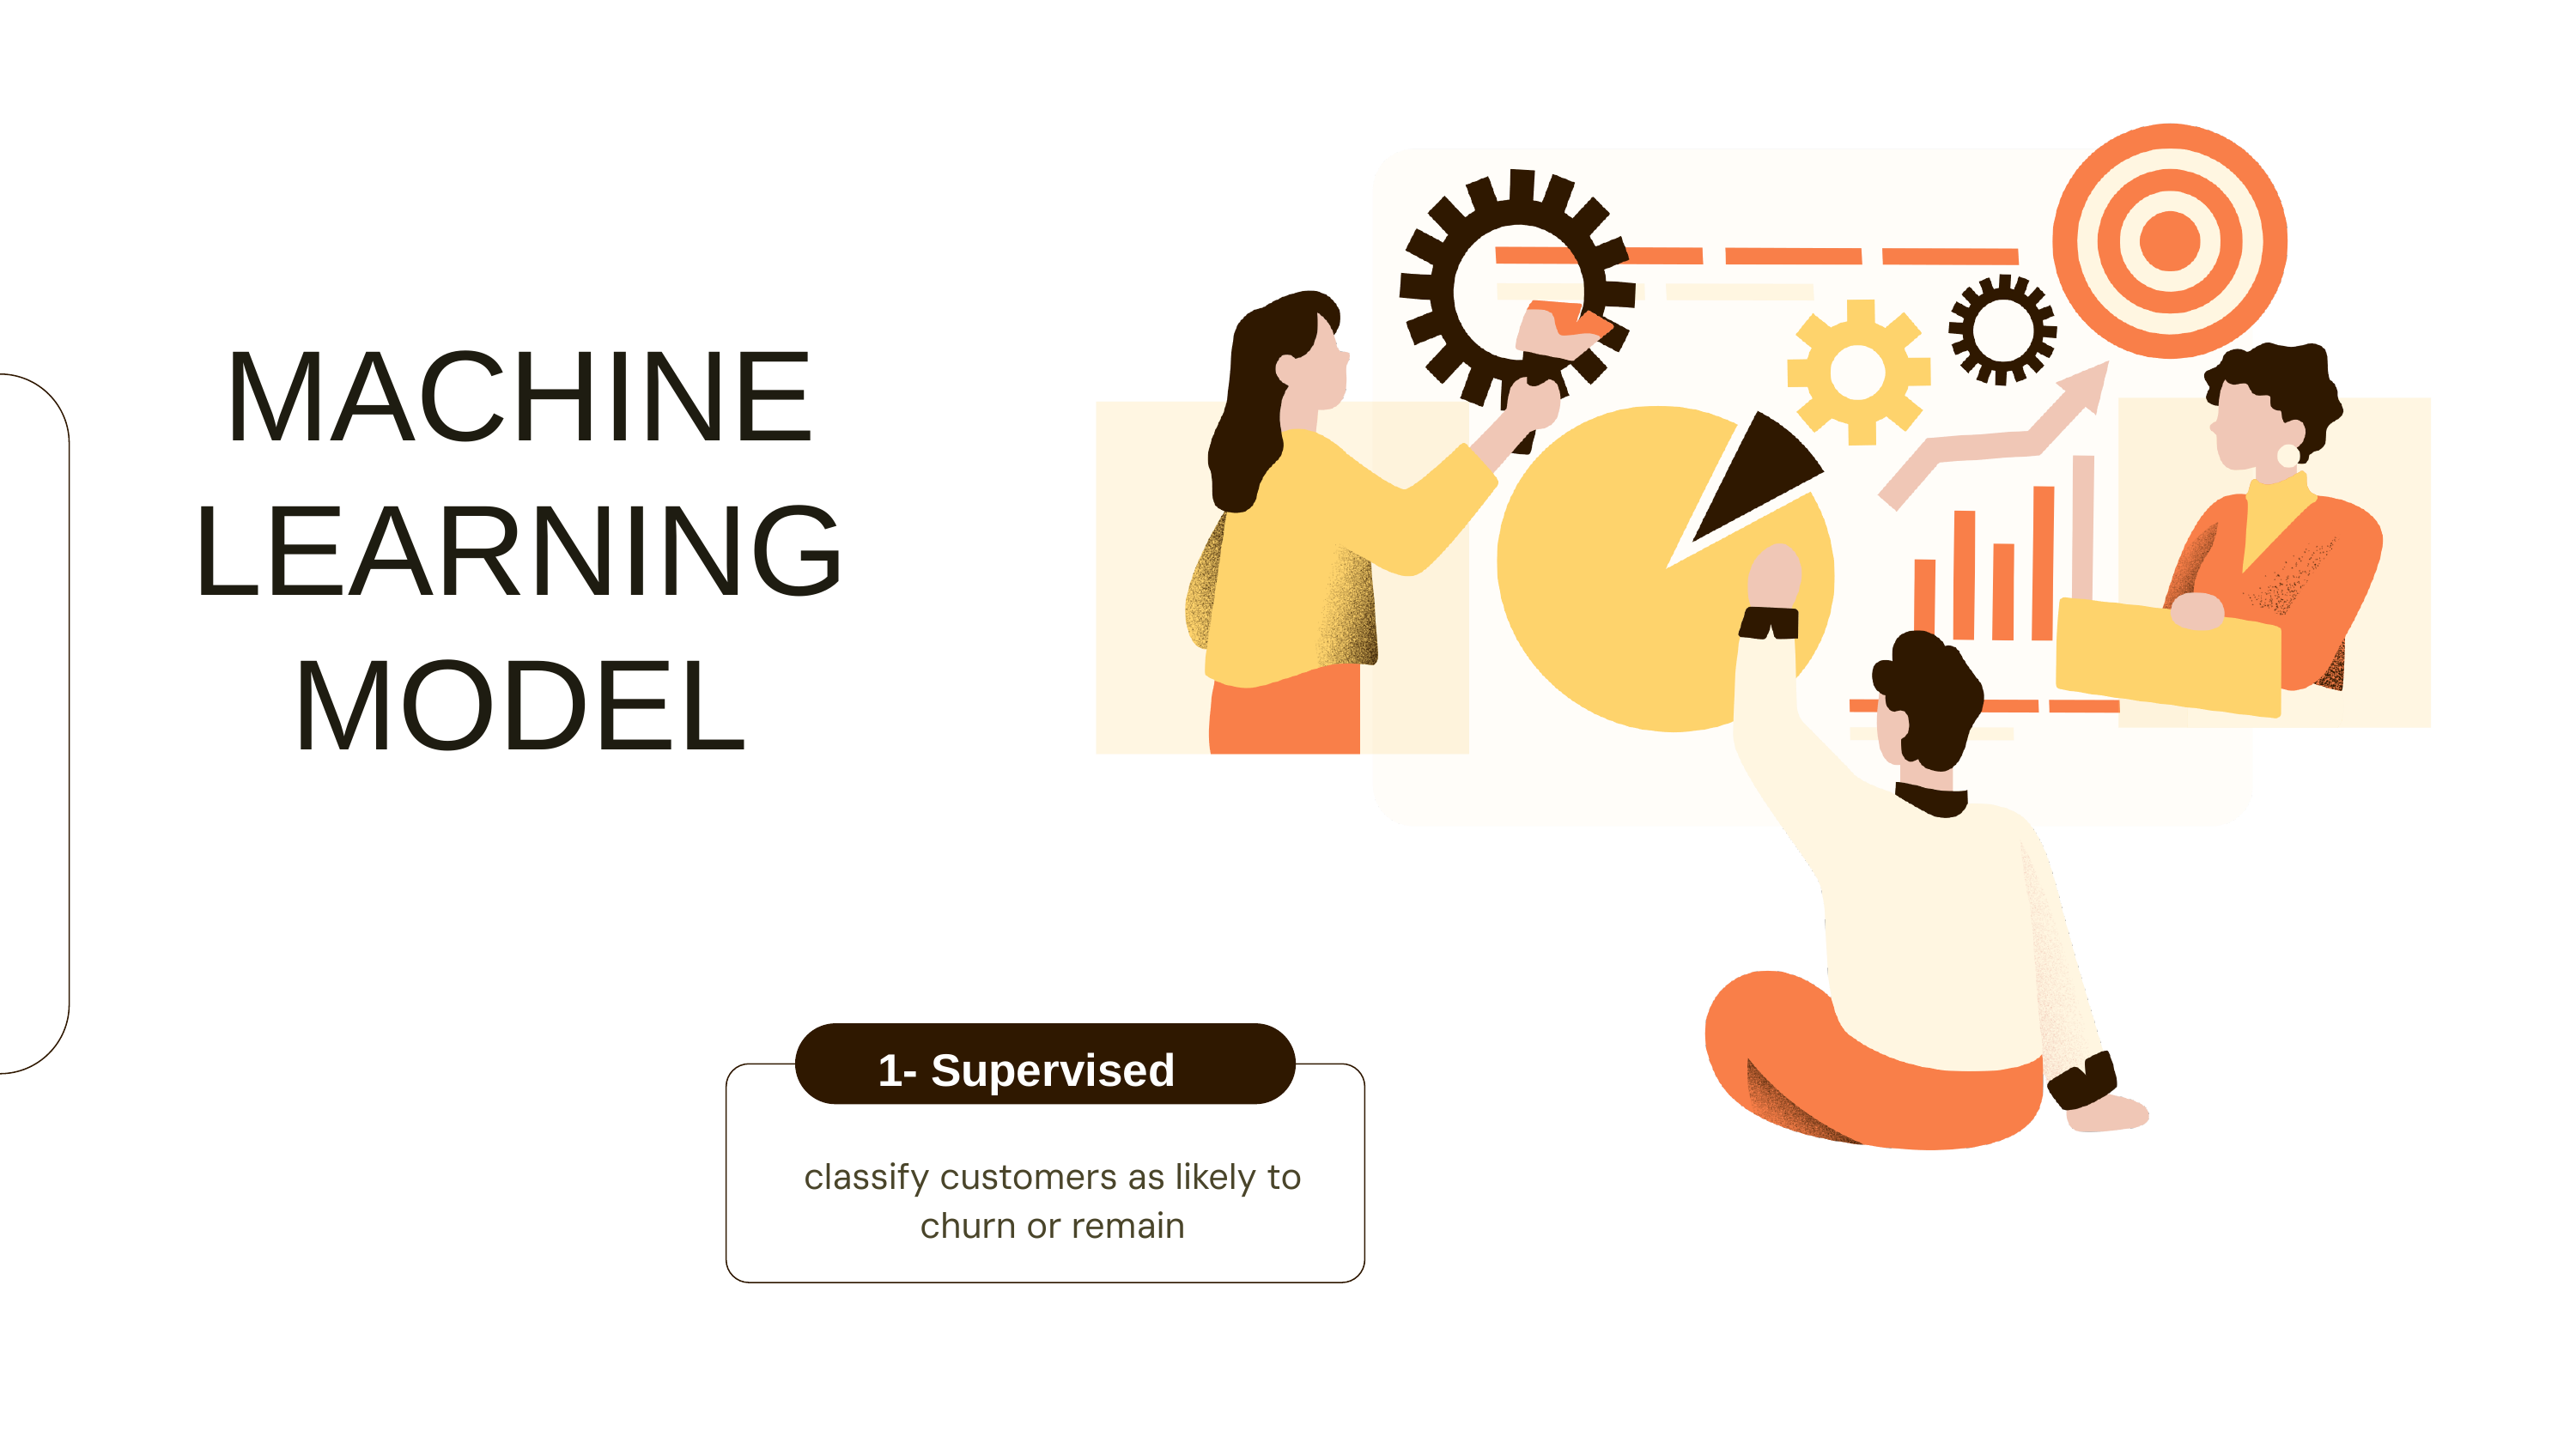

MACHINE
LEARNING
MODEL

1- Supervised

classify customers as likely to churn or remain